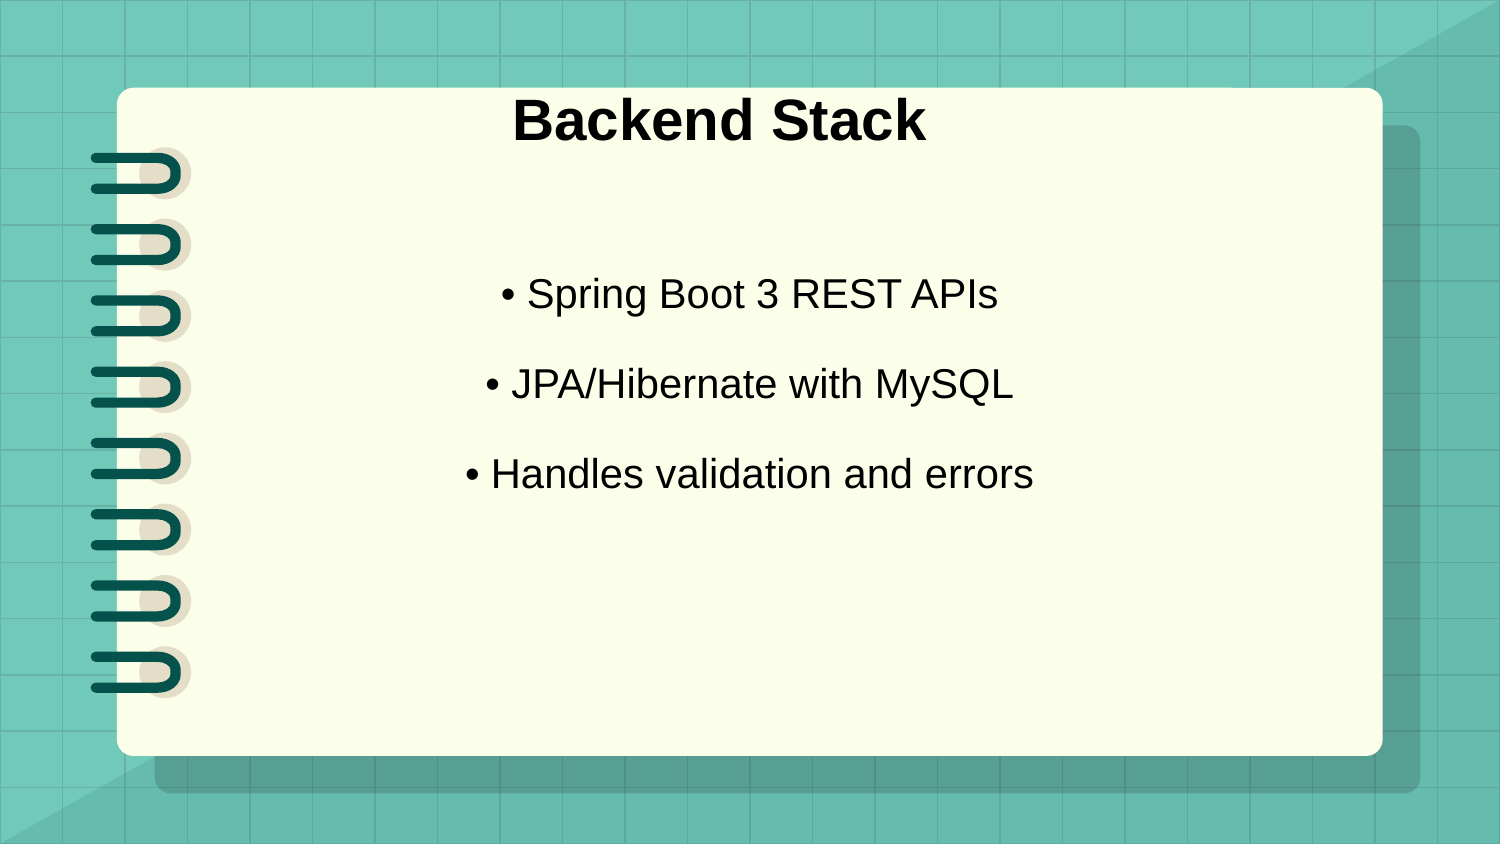

Backend Stack
#

• Spring Boot 3 REST APIs

• JPA/Hibernate with MySQL

• Handles validation and errors